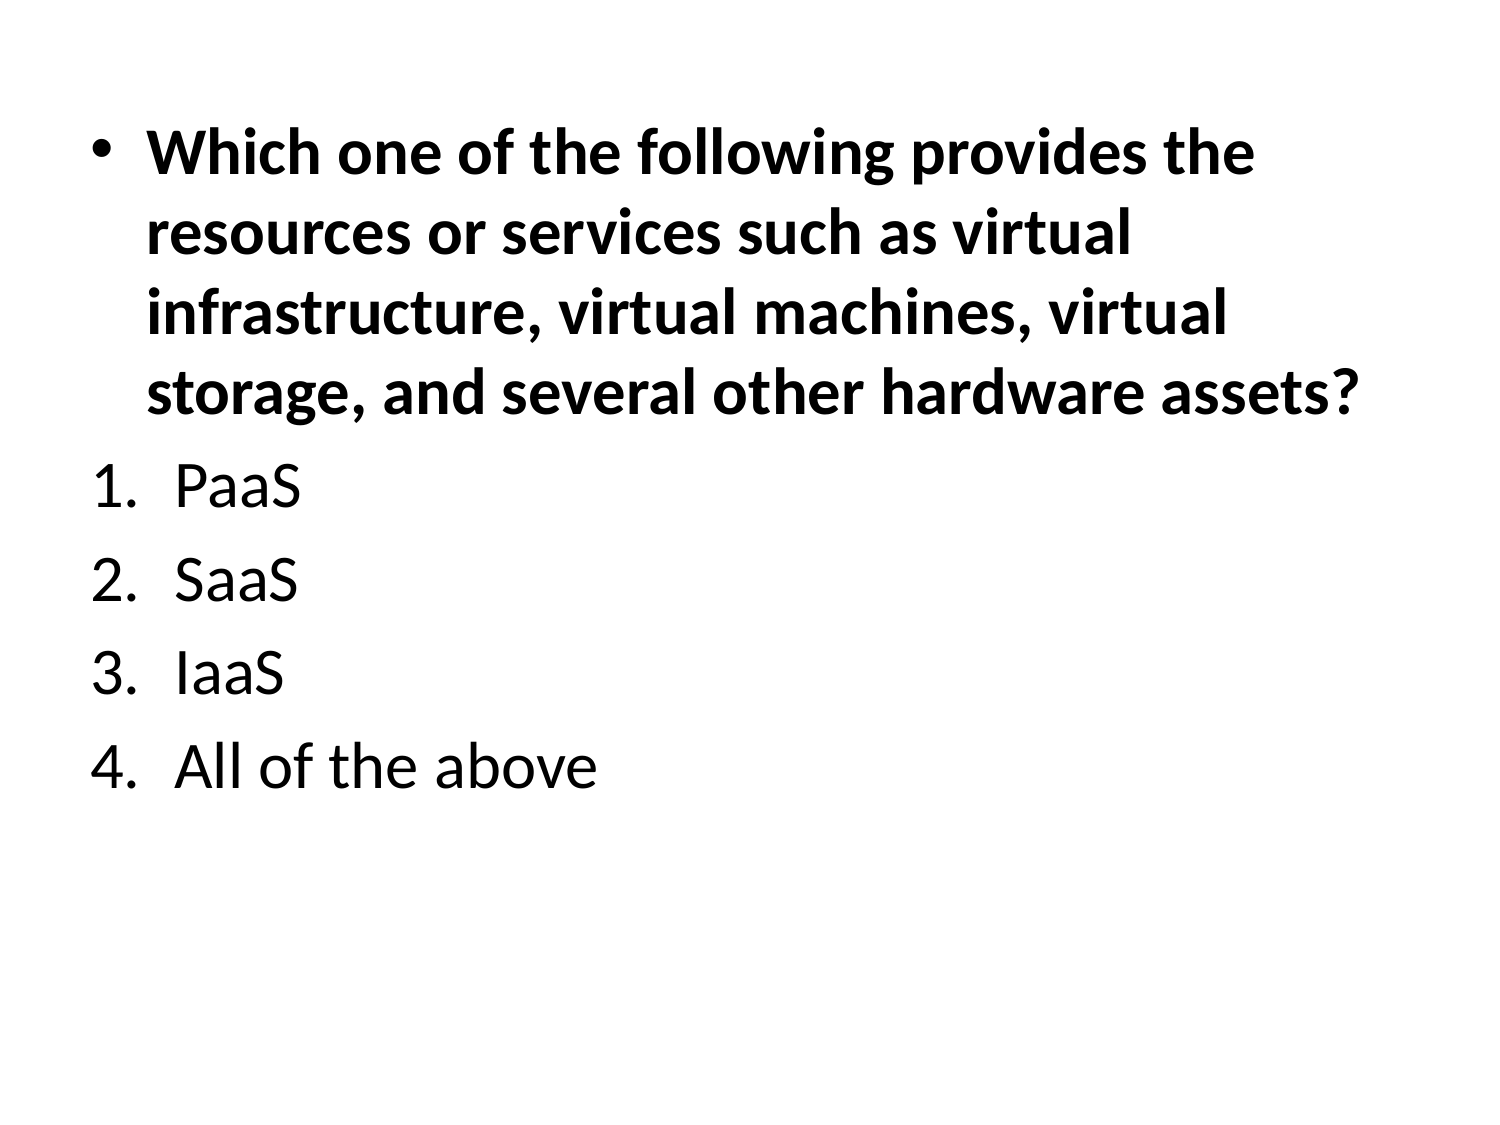

Which one of the following provides the resources or services such as virtual infrastructure, virtual machines, virtual storage, and several other hardware assets?
PaaS
SaaS
IaaS
All of the above